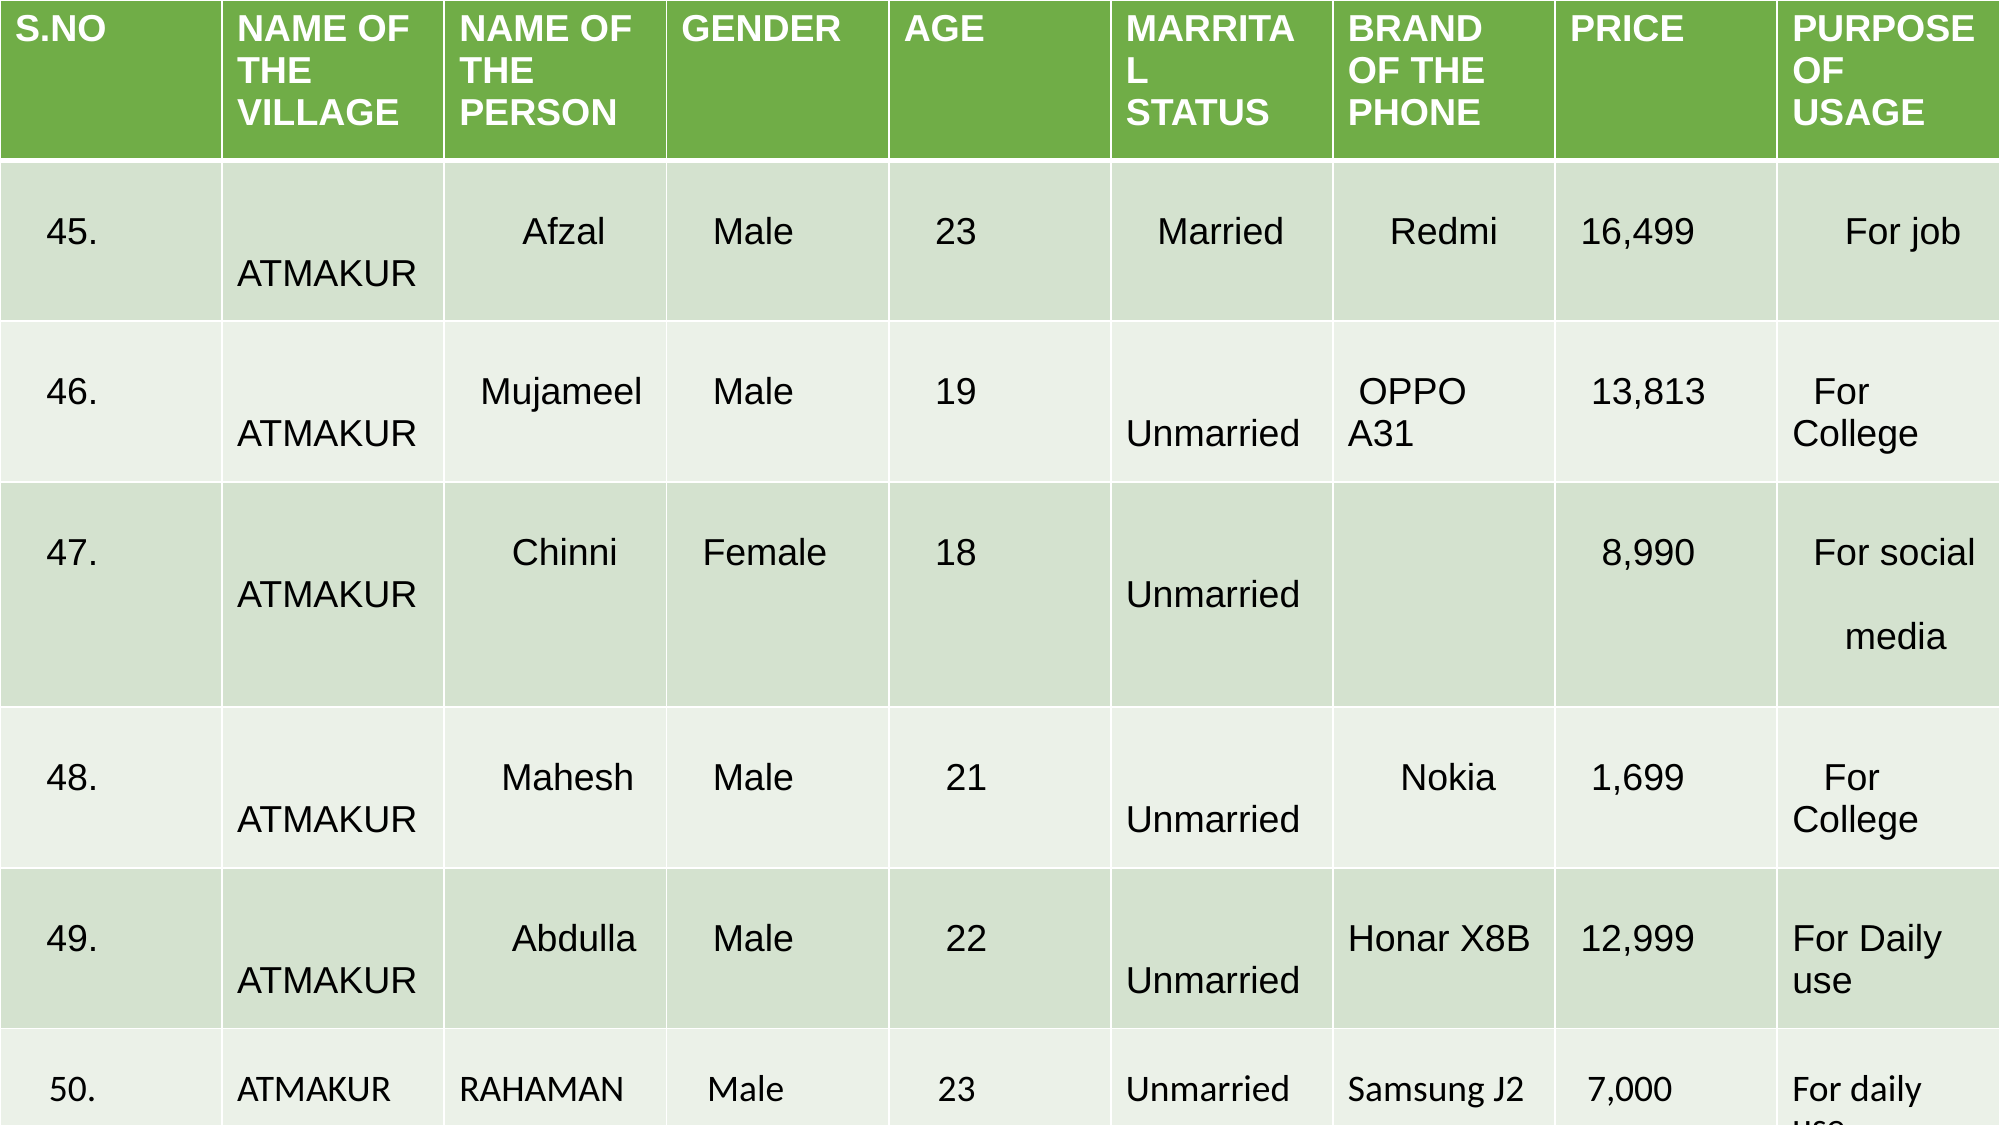

| S.NO | NAME OF THE VILLAGE | NAME OF THE PERSON | GENDER | AGE | MARRITAL STATUS | BRAND OF THE PHONE | PRICE | PURPOSE OF USAGE |
| --- | --- | --- | --- | --- | --- | --- | --- | --- |
| 45. | ATMAKUR | Afzal | Male | 23 | Married | Redmi | 16,499 | For job |
| 46. | ATMAKUR | Mujameel | Male | 19 | Unmarried | OPPO A31 | 13,813 | For College |
| 47. | ATMAKUR | Chinni | Female | 18 | Unmarried |  | 8,990 | For social media |
| 48. | ATMAKUR | Mahesh | Male | 21 | Unmarried | Nokia | 1,699 | For College |
| 49. | ATMAKUR | Abdulla | Male | 22 | Unmarried | Honar X8B | 12,999 | For Daily use |
| 50. | ATMAKUR | RAHAMAN | Male | 23 | Unmarried | Samsung J2 | 7,000 | For daily use |